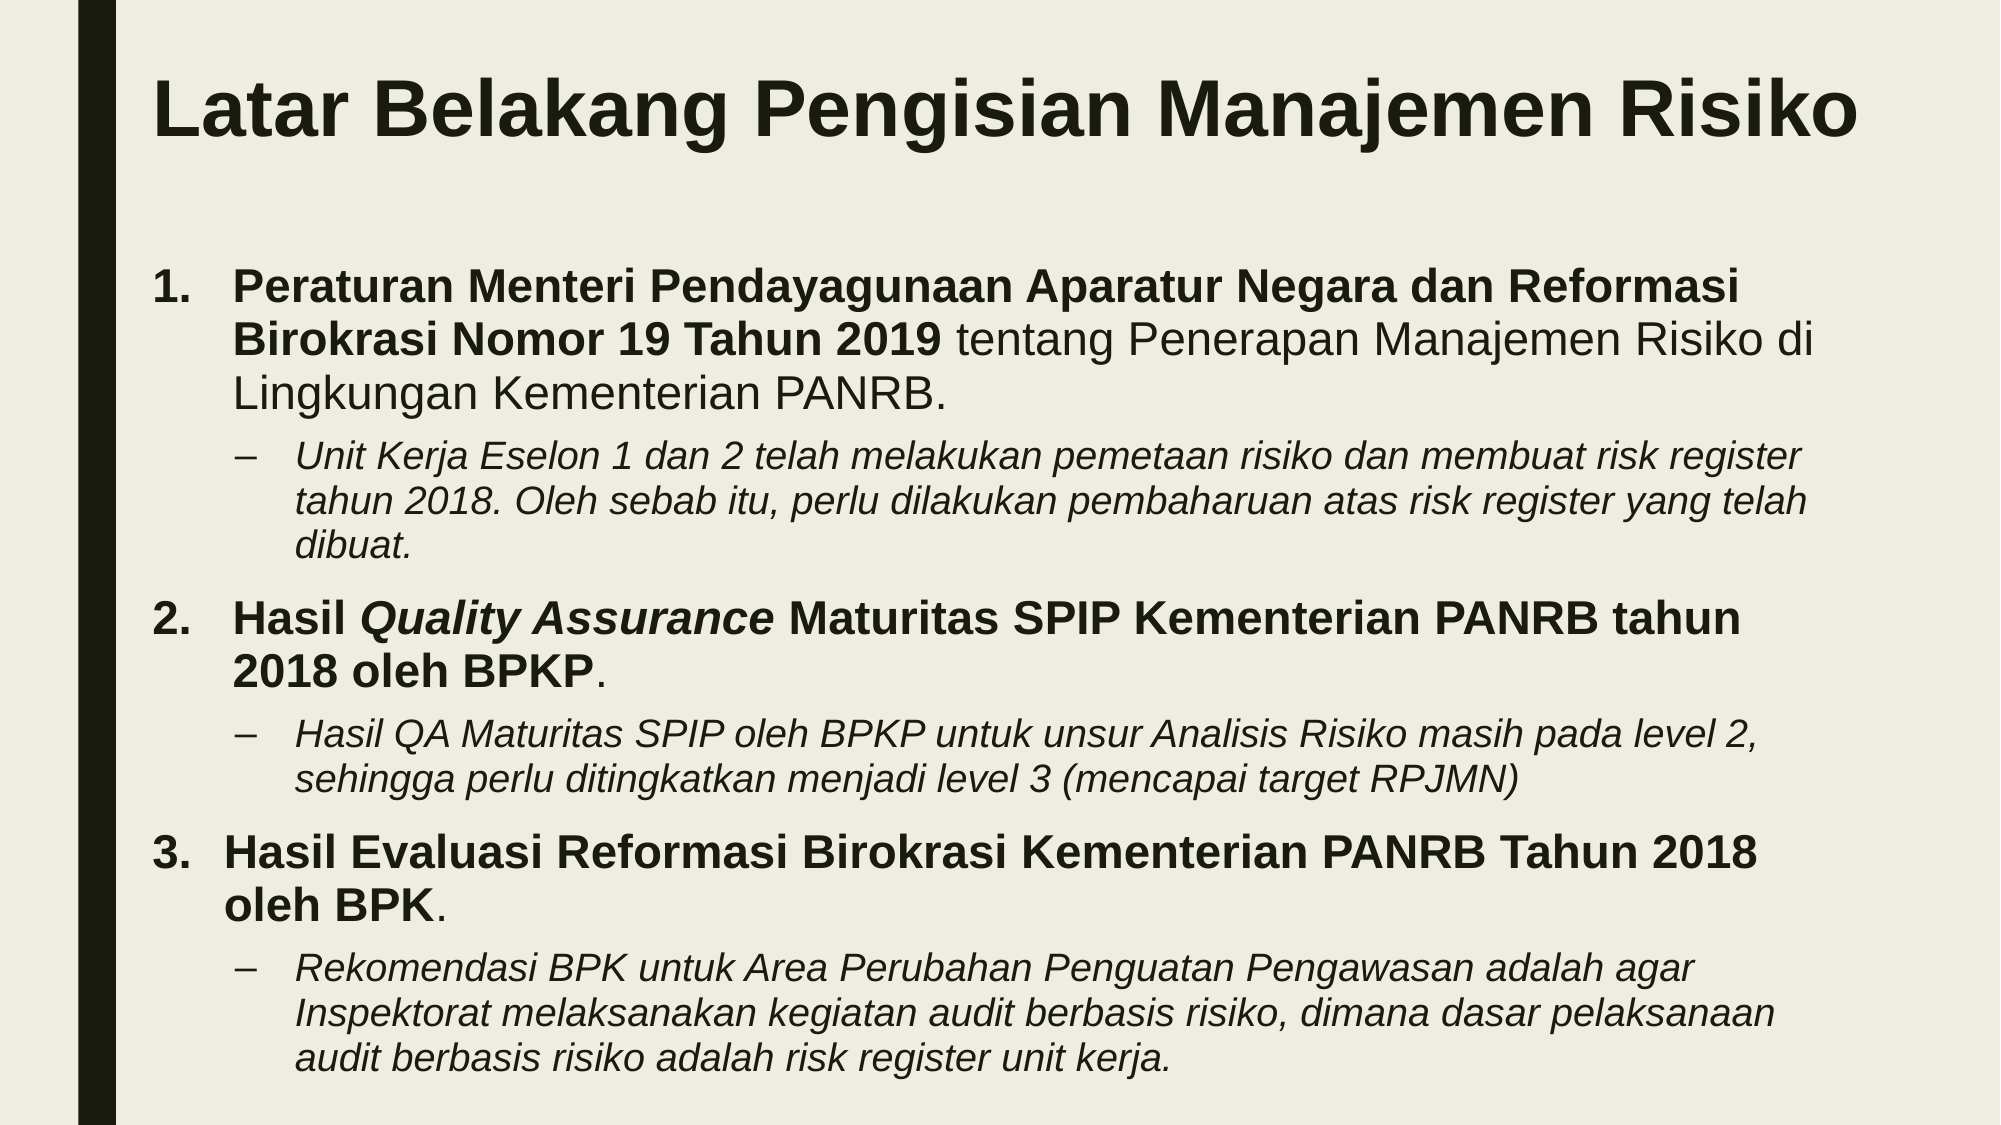

# Latar Belakang Pengisian Manajemen Risiko
Peraturan Menteri Pendayagunaan Aparatur Negara dan Reformasi Birokrasi Nomor 19 Tahun 2019 tentang Penerapan Manajemen Risiko di Lingkungan Kementerian PANRB.
Unit Kerja Eselon 1 dan 2 telah melakukan pemetaan risiko dan membuat risk register tahun 2018. Oleh sebab itu, perlu dilakukan pembaharuan atas risk register yang telah dibuat.
Hasil Quality Assurance Maturitas SPIP Kementerian PANRB tahun 2018 oleh BPKP.
Hasil QA Maturitas SPIP oleh BPKP untuk unsur Analisis Risiko masih pada level 2, sehingga perlu ditingkatkan menjadi level 3 (mencapai target RPJMN)
Hasil Evaluasi Reformasi Birokrasi Kementerian PANRB Tahun 2018 oleh BPK.
Rekomendasi BPK untuk Area Perubahan Penguatan Pengawasan adalah agar Inspektorat melaksanakan kegiatan audit berbasis risiko, dimana dasar pelaksanaan audit berbasis risiko adalah risk register unit kerja.